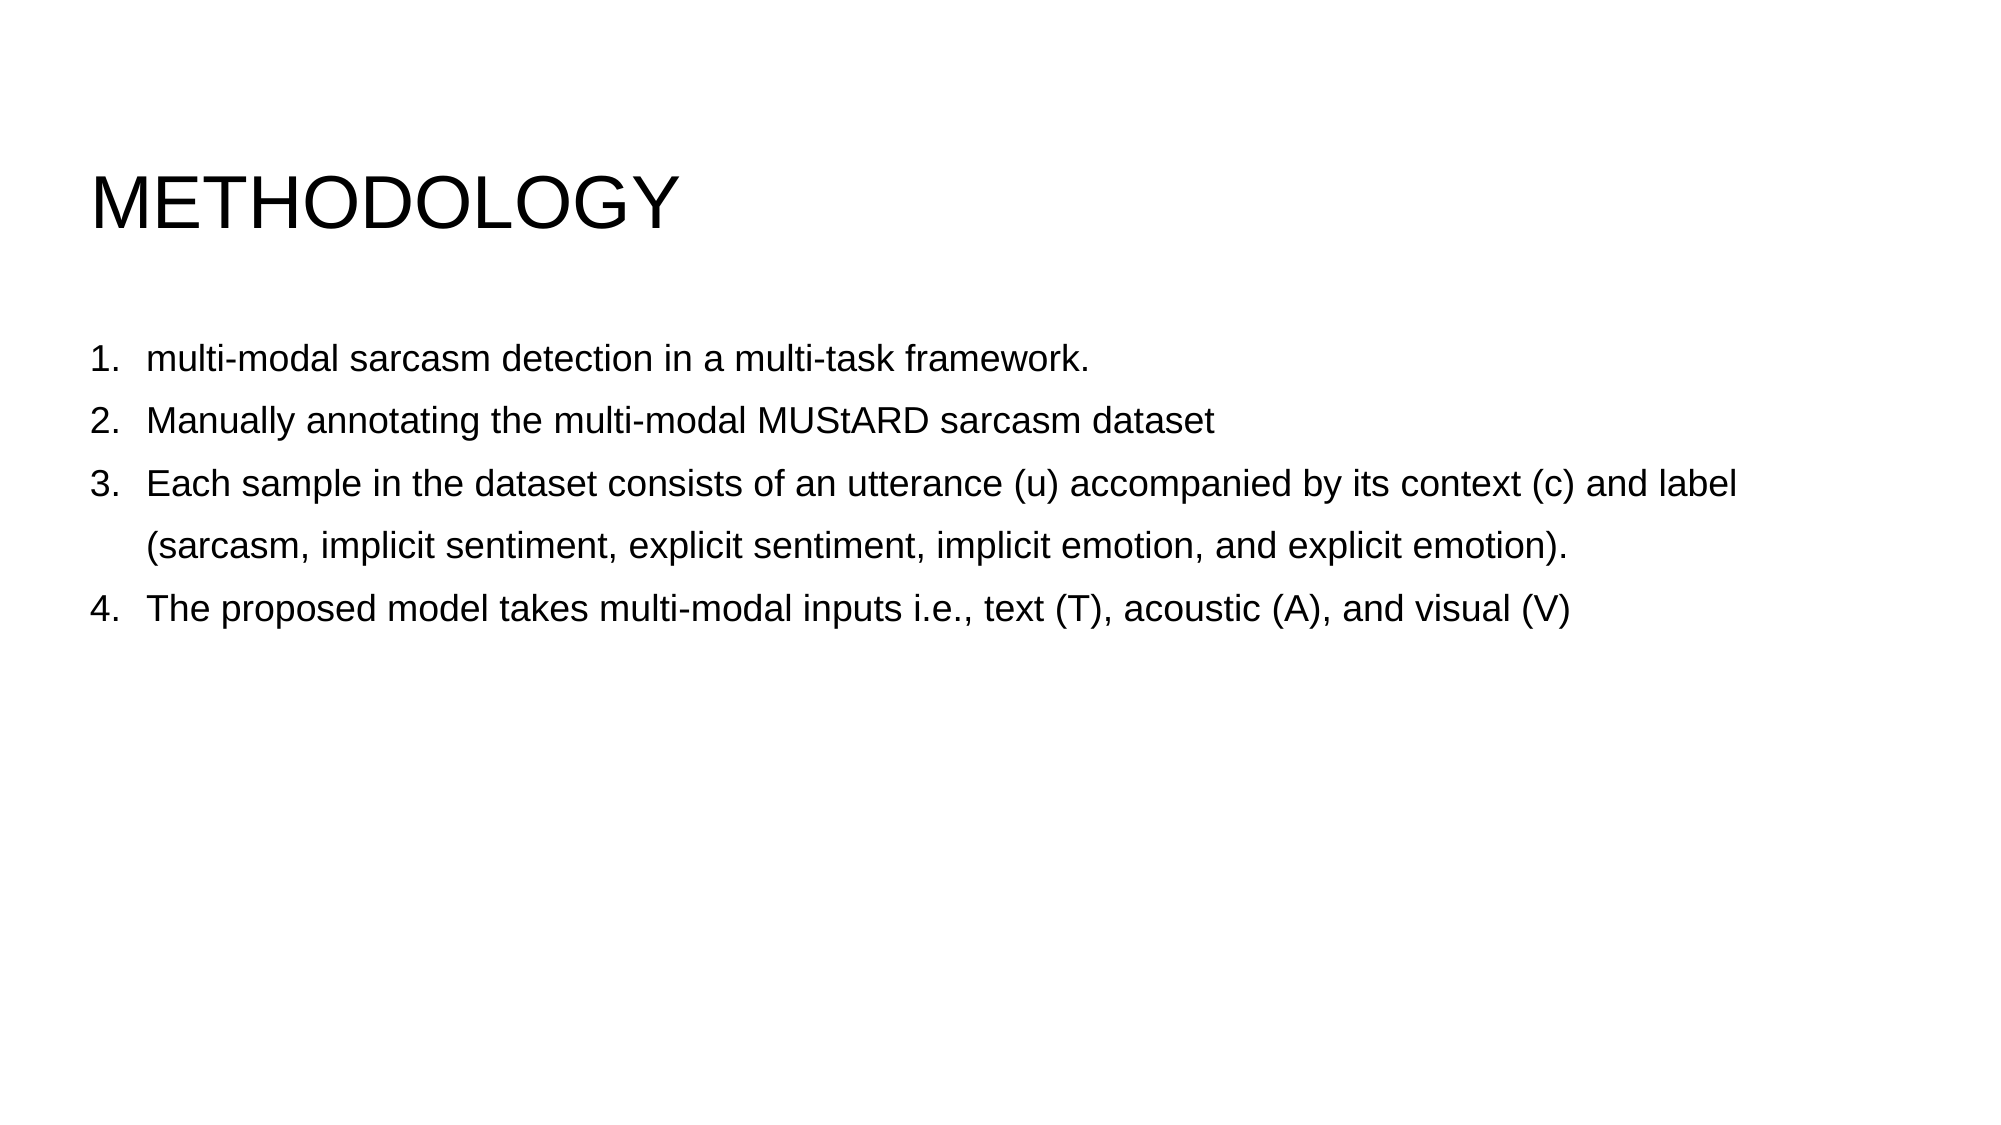

# Methodology
multi-modal sarcasm detection in a multi-task framework.
Manually annotating the multi-modal MUStARD sarcasm dataset
Each sample in the dataset consists of an utterance (u) accompanied by its context (c) and label (sarcasm, implicit sentiment, explicit sentiment, implicit emotion, and explicit emotion).
The proposed model takes multi-modal inputs i.e., text (T), acoustic (A), and visual (V)